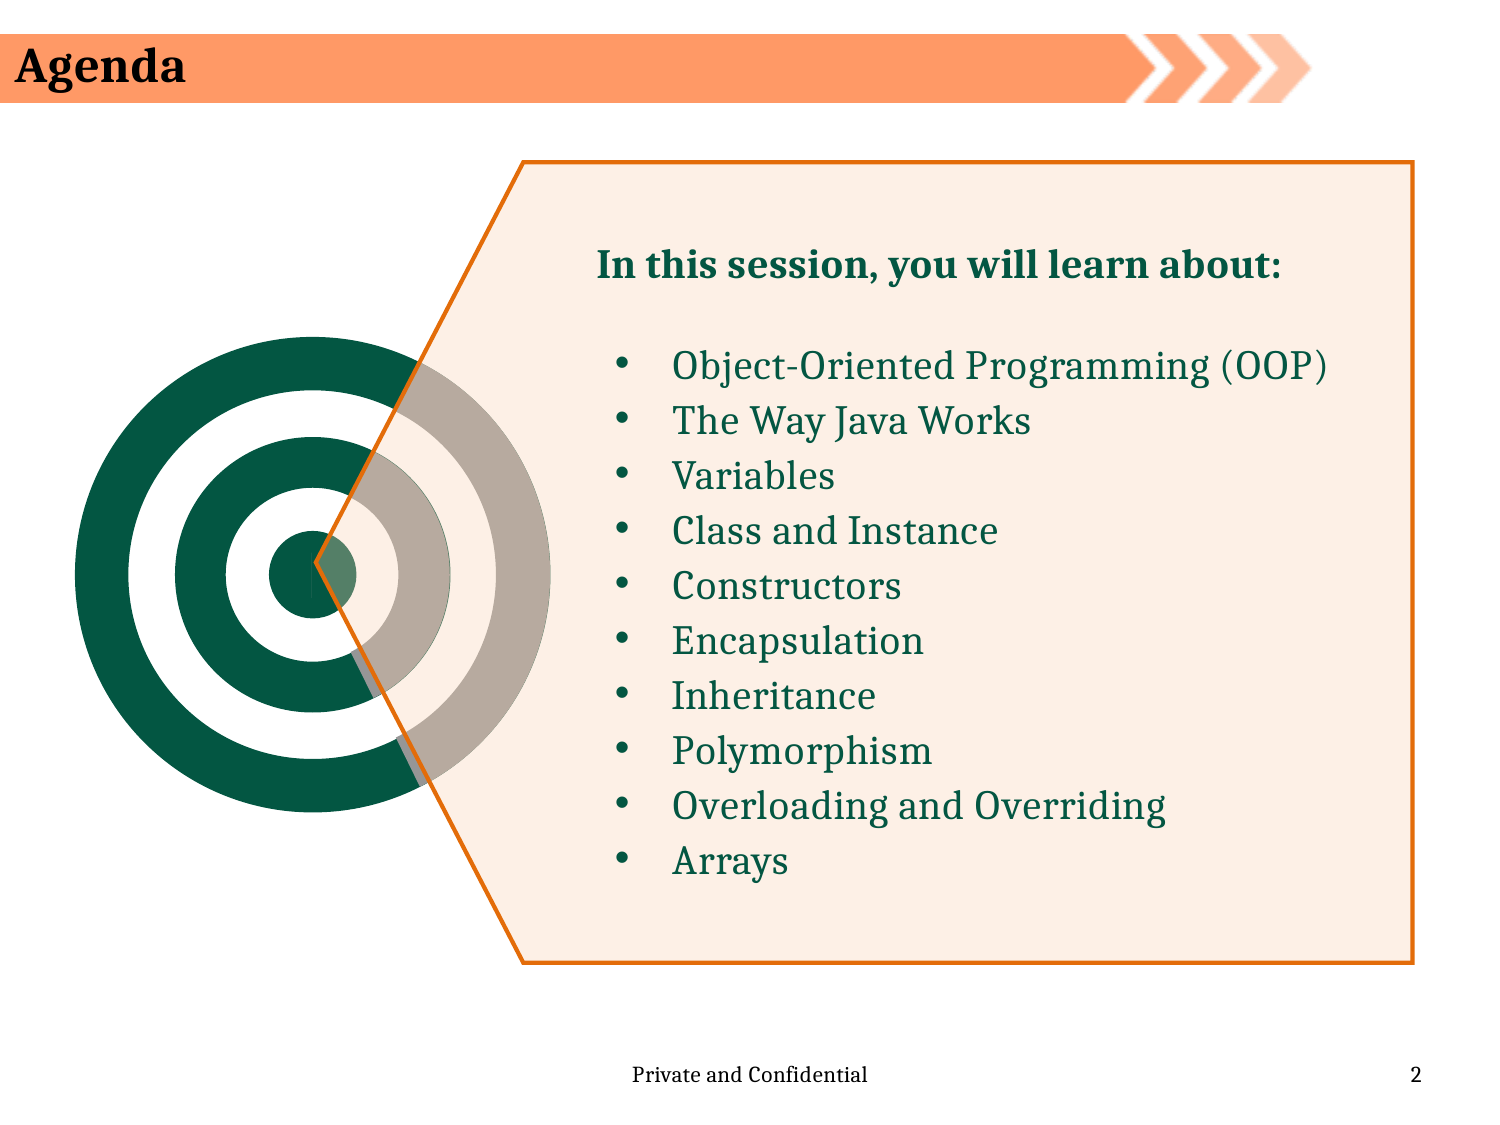

# Agenda
In this session, you will learn about:

Object-Oriented Programming (OOP)
The Way Java Works
Variables
Class and Instance
Constructors
Encapsulation
Inheritance
Polymorphism
Overloading and Overriding
Arrays